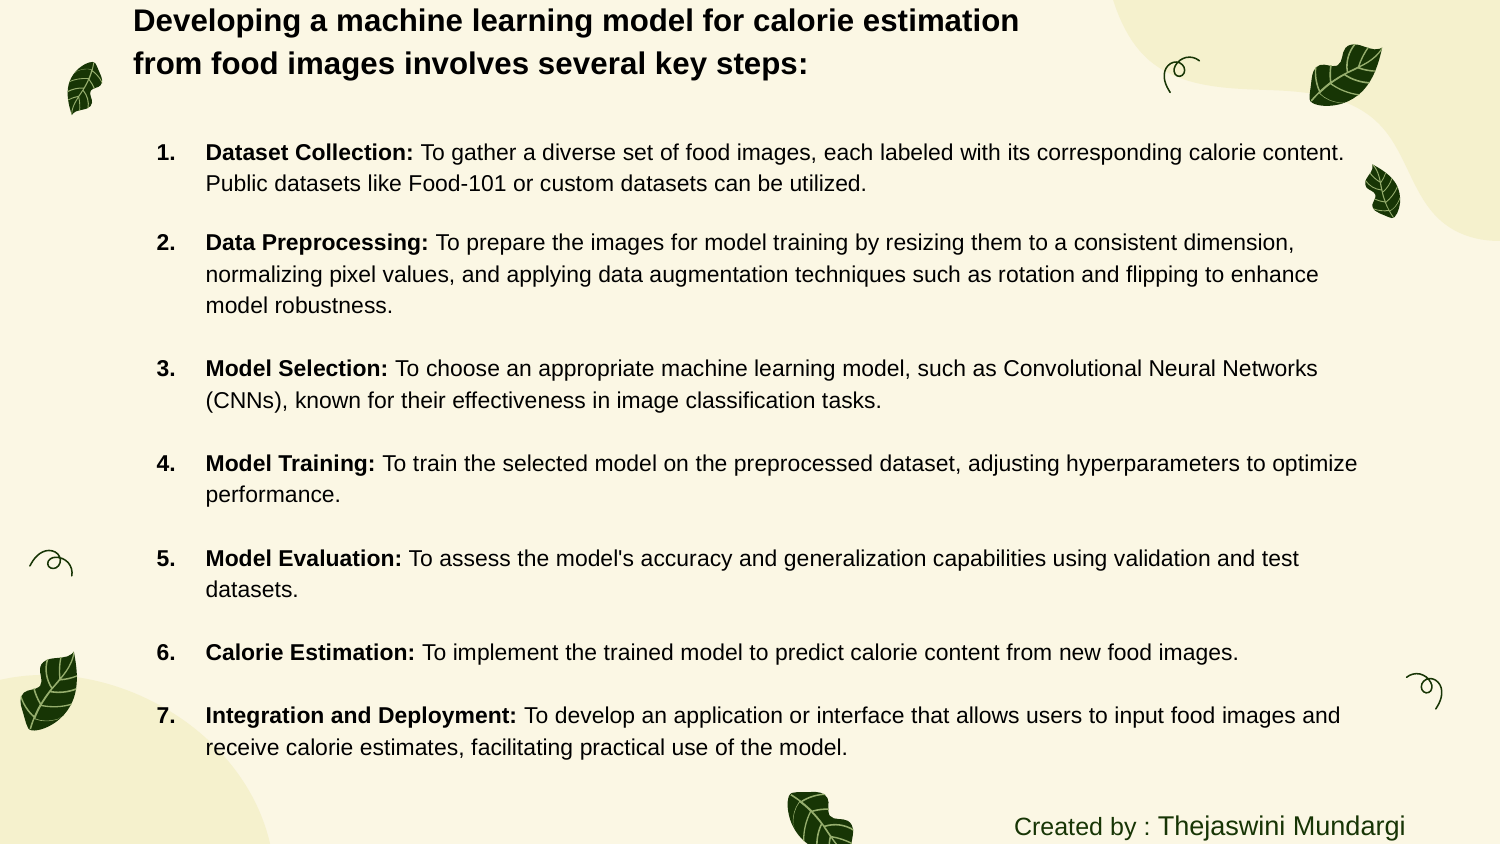

# Developing a machine learning model for calorie estimation from food images involves several key steps:

Dataset Collection: To gather a diverse set of food images, each labeled with its corresponding calorie content. Public datasets like Food-101 or custom datasets can be utilized.
Data Preprocessing: To prepare the images for model training by resizing them to a consistent dimension, normalizing pixel values, and applying data augmentation techniques such as rotation and flipping to enhance model robustness.
Model Selection: To choose an appropriate machine learning model, such as Convolutional Neural Networks (CNNs), known for their effectiveness in image classification tasks.
Model Training: To train the selected model on the preprocessed dataset, adjusting hyperparameters to optimize performance.
Model Evaluation: To assess the model's accuracy and generalization capabilities using validation and test datasets.
Calorie Estimation: To implement the trained model to predict calorie content from new food images.
Integration and Deployment: To develop an application or interface that allows users to input food images and receive calorie estimates, facilitating practical use of the model.
Created by : Thejaswini Mundargi